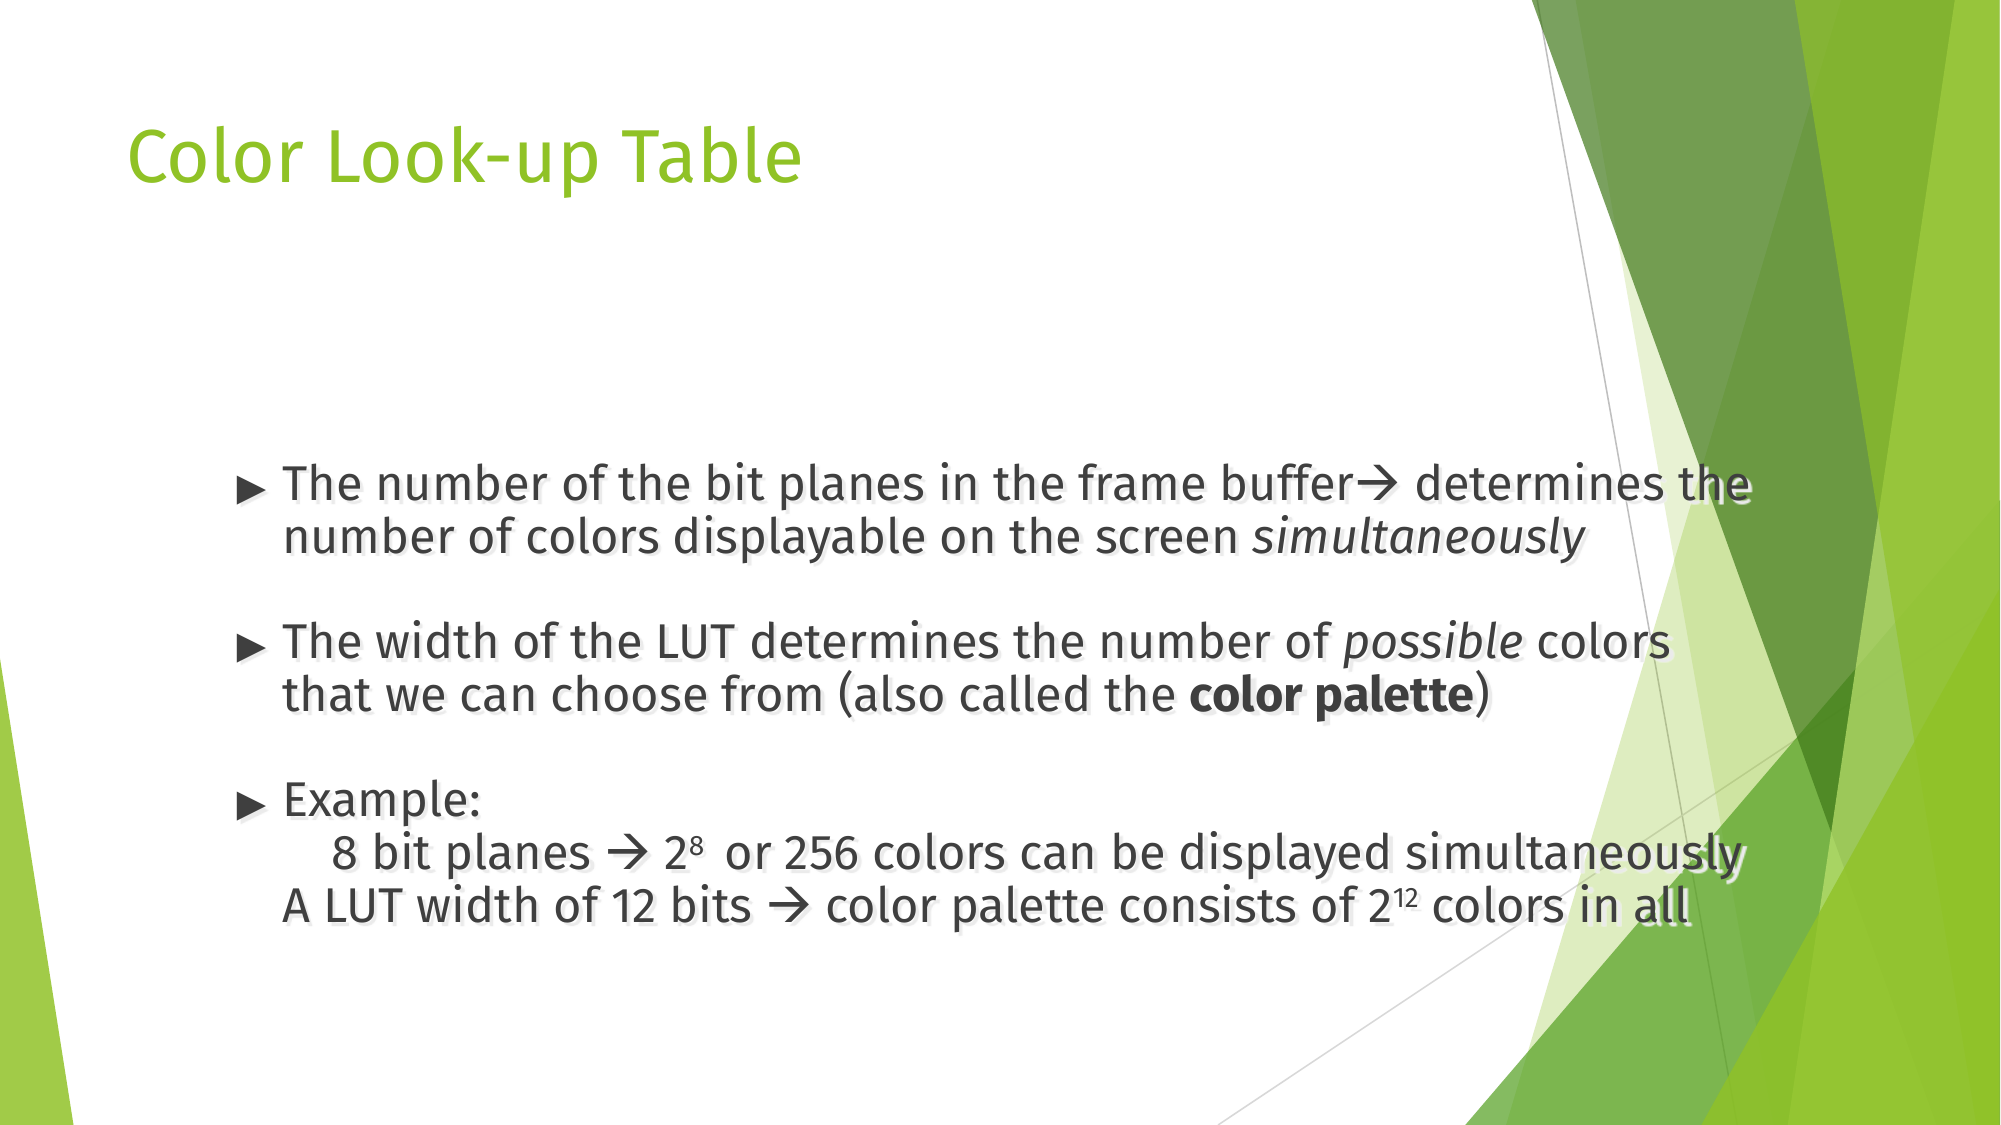

# Color Look-up Table

The number of the bit planes in the frame buffer🡪 determines the number of colors displayable on the screen simultaneously

The width of the LUT determines the number of possible colors that we can choose from (also called the color palette)

Example:
        8 bit planes 🡪 28  or 256 colors can be displayed simultaneously
	A LUT width of 12 bits 🡪 color palette consists of 212 colors in all